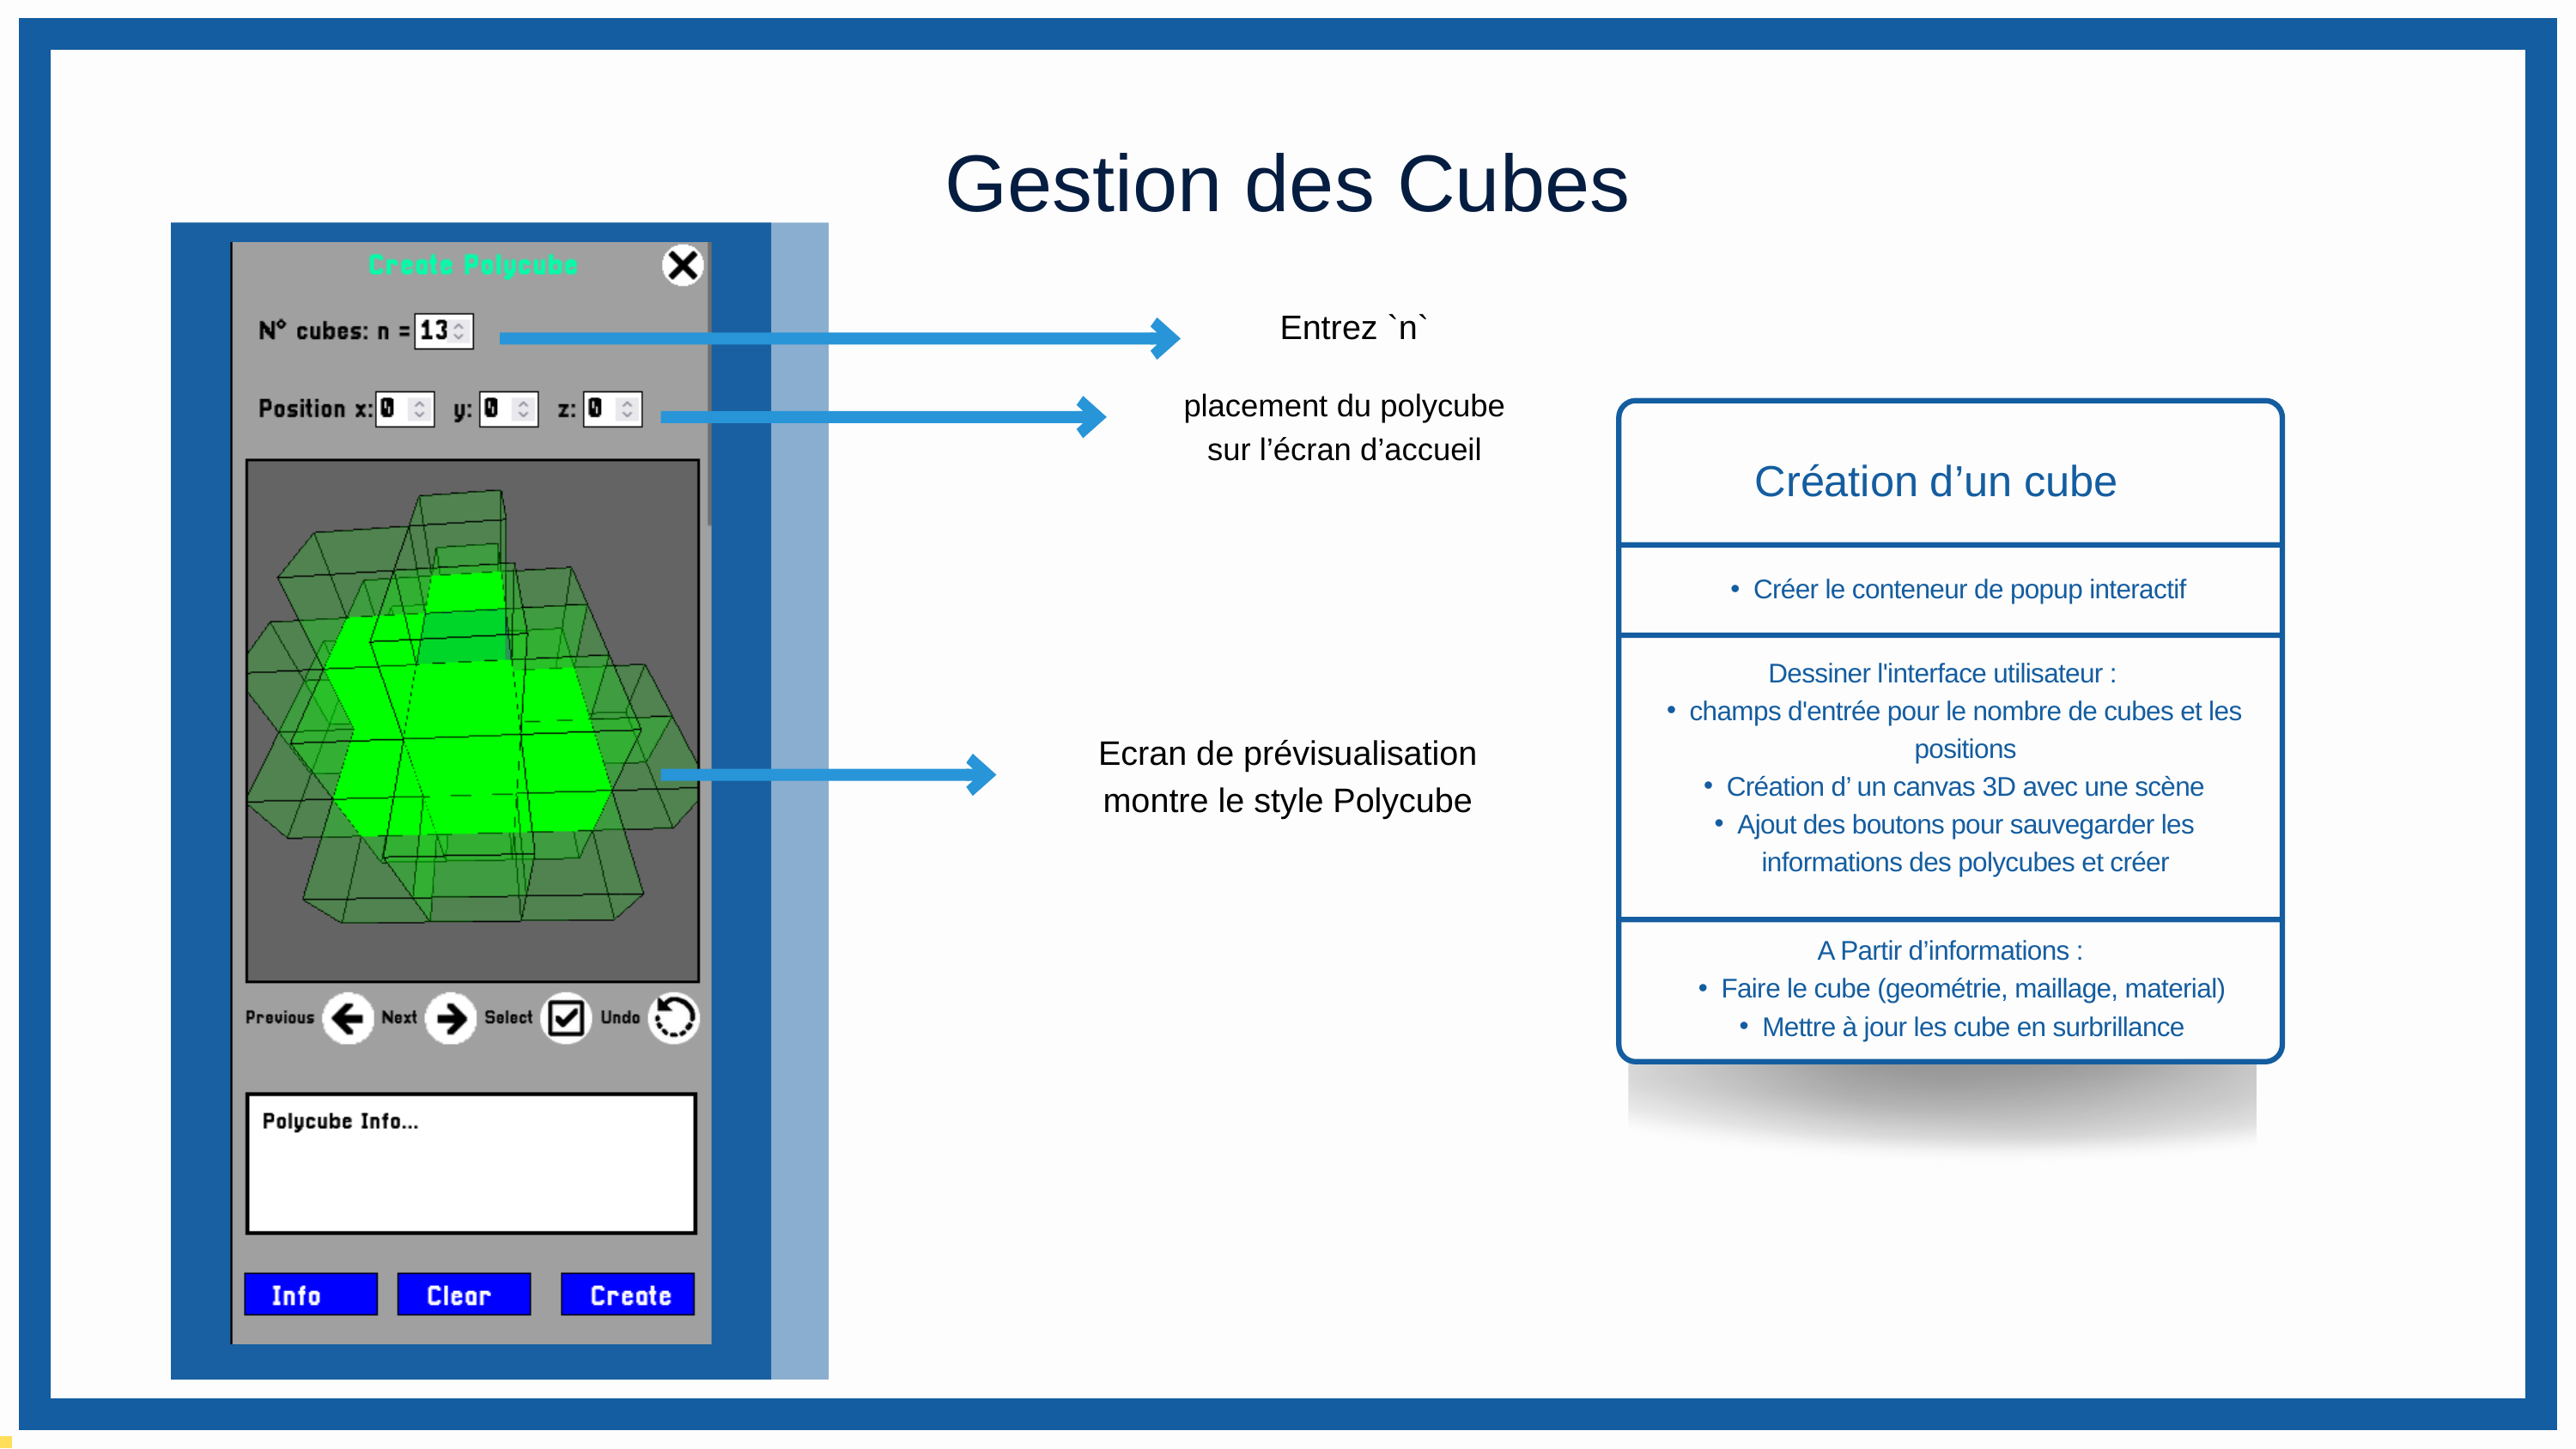

Gestion des Cubes

Entrez `n`

placement du polycube
sur l’écran d’accueil

Création d’un cube

Créer le conteneur de popup interactif

Dessiner l'interface utilisateur :
champs d'entrée pour le nombre de cubes et les positions
Création d’ un canvas 3D avec une scène
Ajout des boutons pour sauvegarder les informations des polycubes et créer
Ecran de prévisualisation
montre le style Polycube

A Partir d’informations :
Faire le cube (geométrie, maillage, material)
Mettre à jour les cube en surbrillance